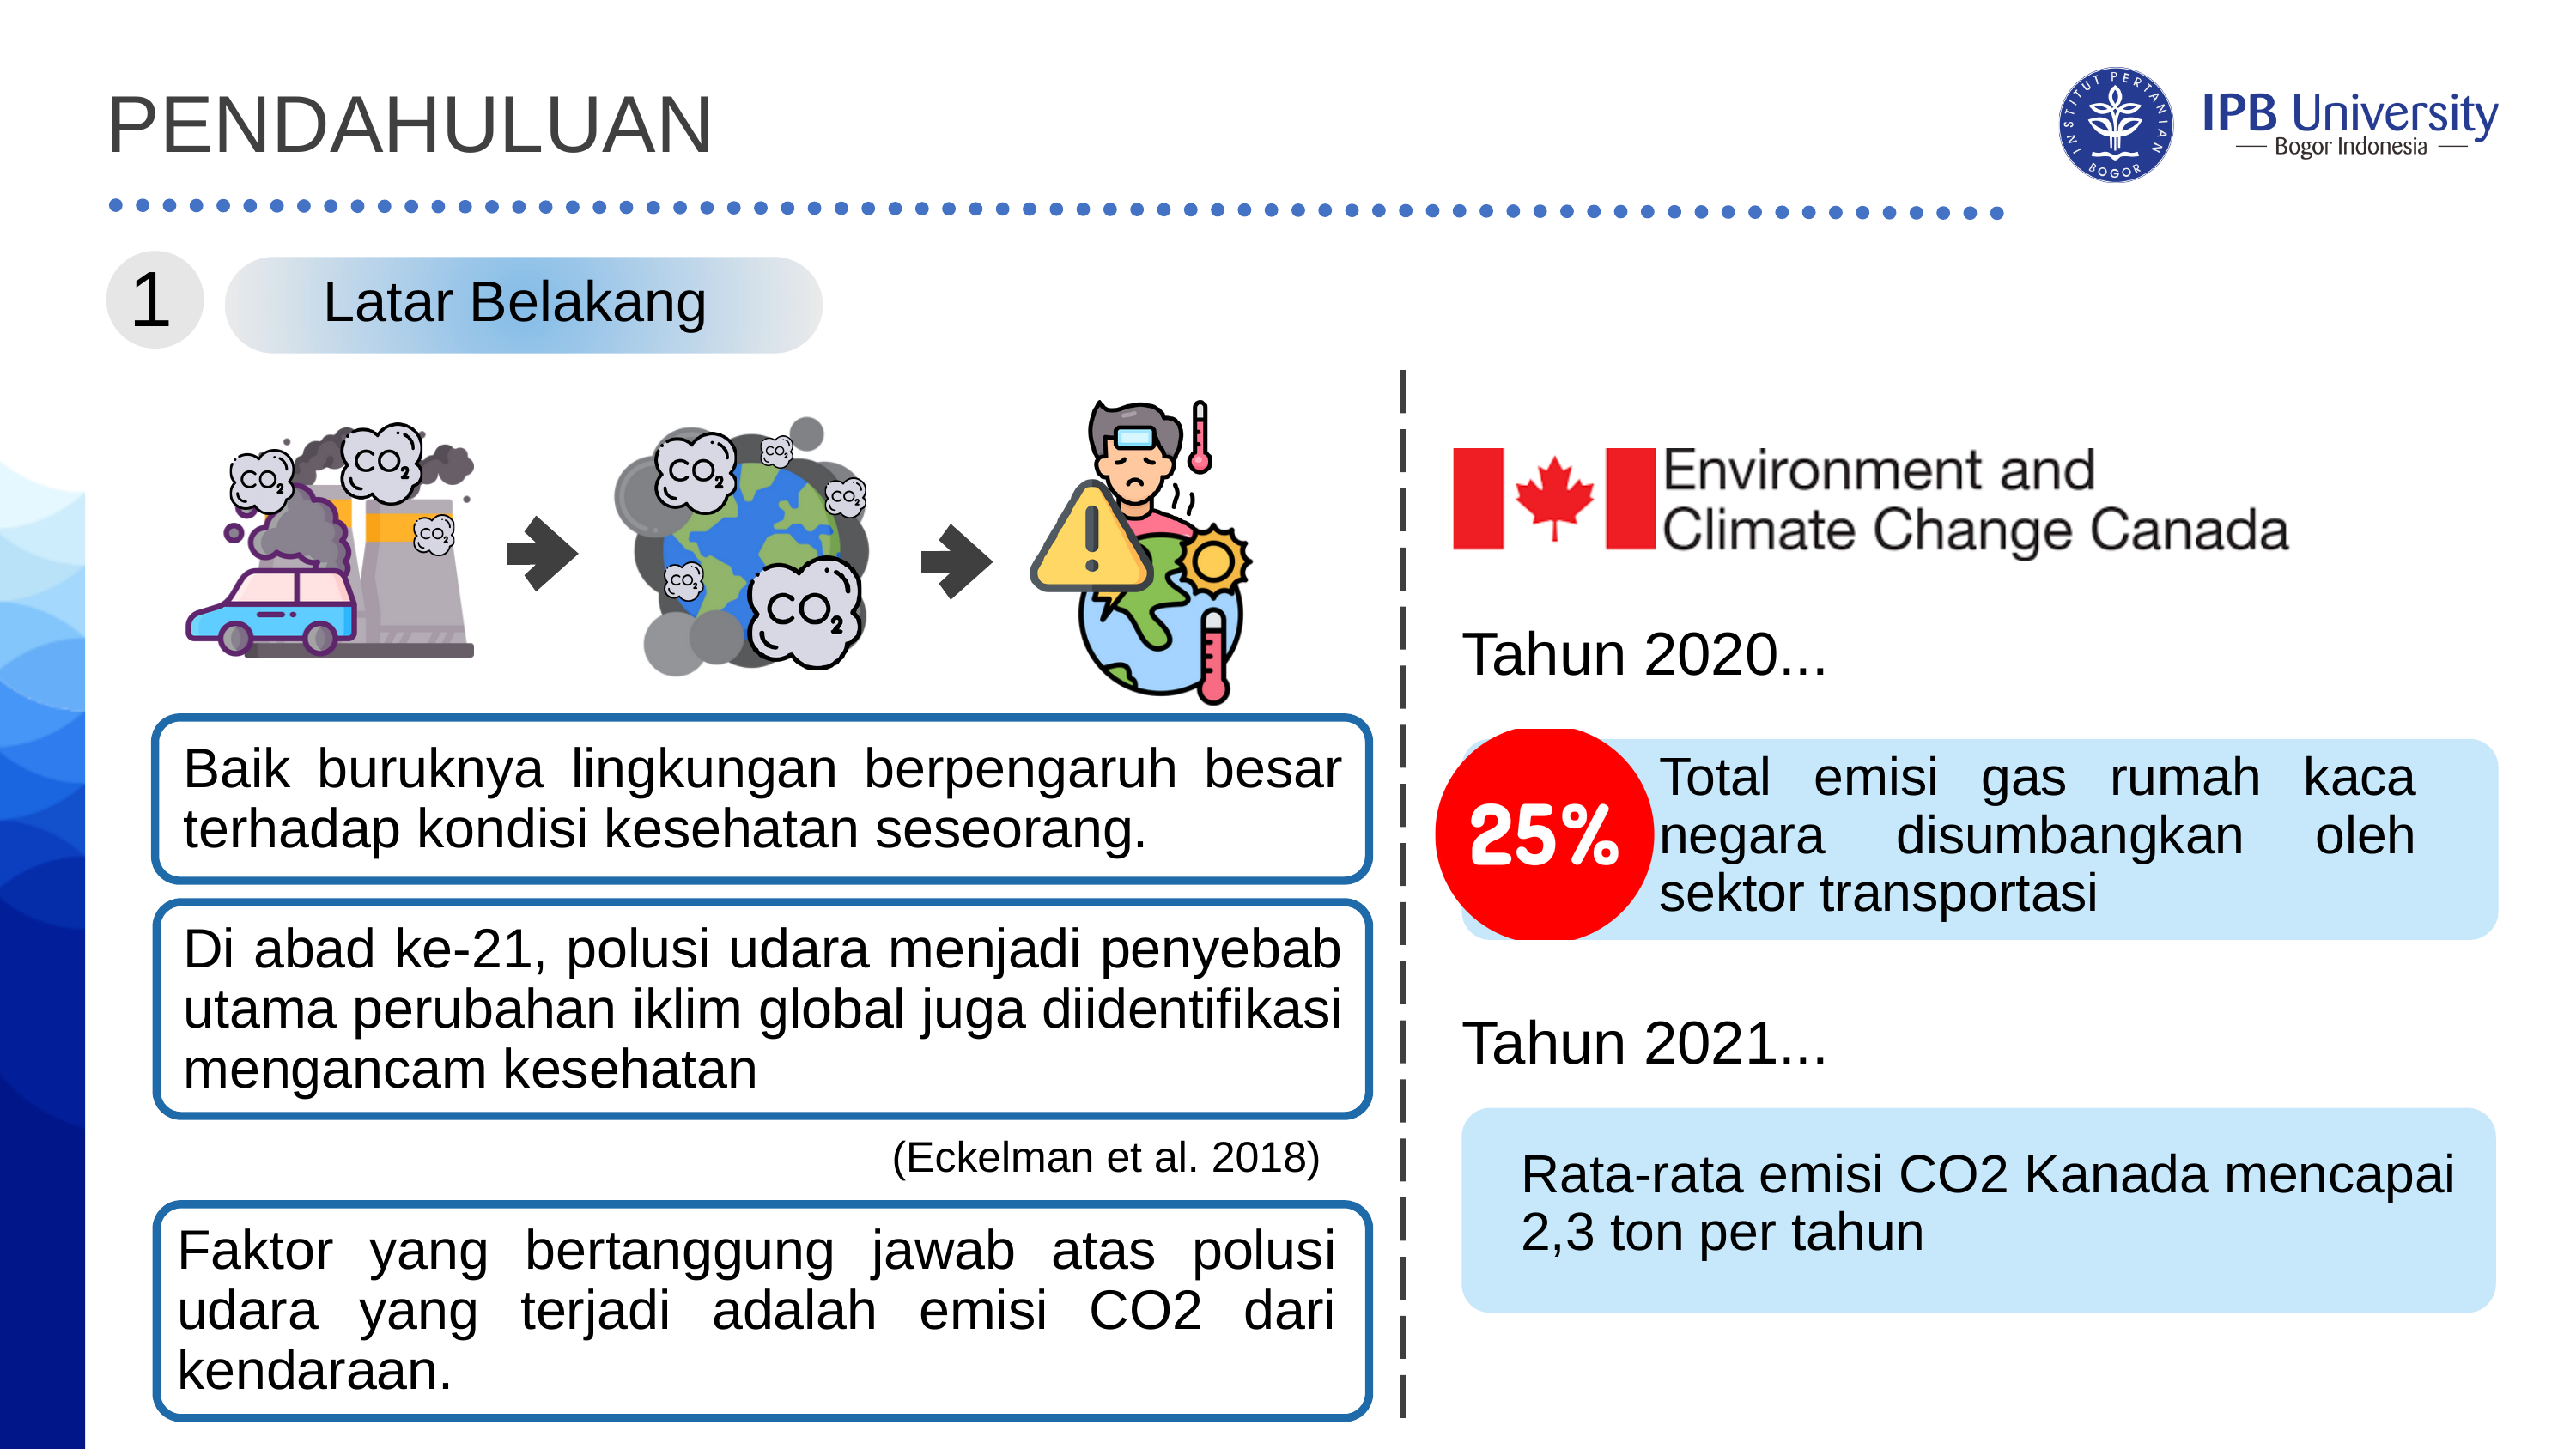

PENDAHULUAN

Latar Belakang
1

Tahun 2020...

Baik buruknya lingkungan berpengaruh besar terhadap kondisi kesehatan seseorang.
Total emisi gas rumah kaca negara disumbangkan oleh sektor transportasi

Di abad ke-21, polusi udara menjadi penyebab utama perubahan iklim global juga diidentifikasi mengancam kesehatan
Tahun 2021...

(Eckelman et al. 2018)
Rata-rata emisi CO2 Kanada mencapai 2,3 ton per tahun

Faktor yang bertanggung jawab atas polusi udara yang terjadi adalah emisi CO2 dari kendaraan.